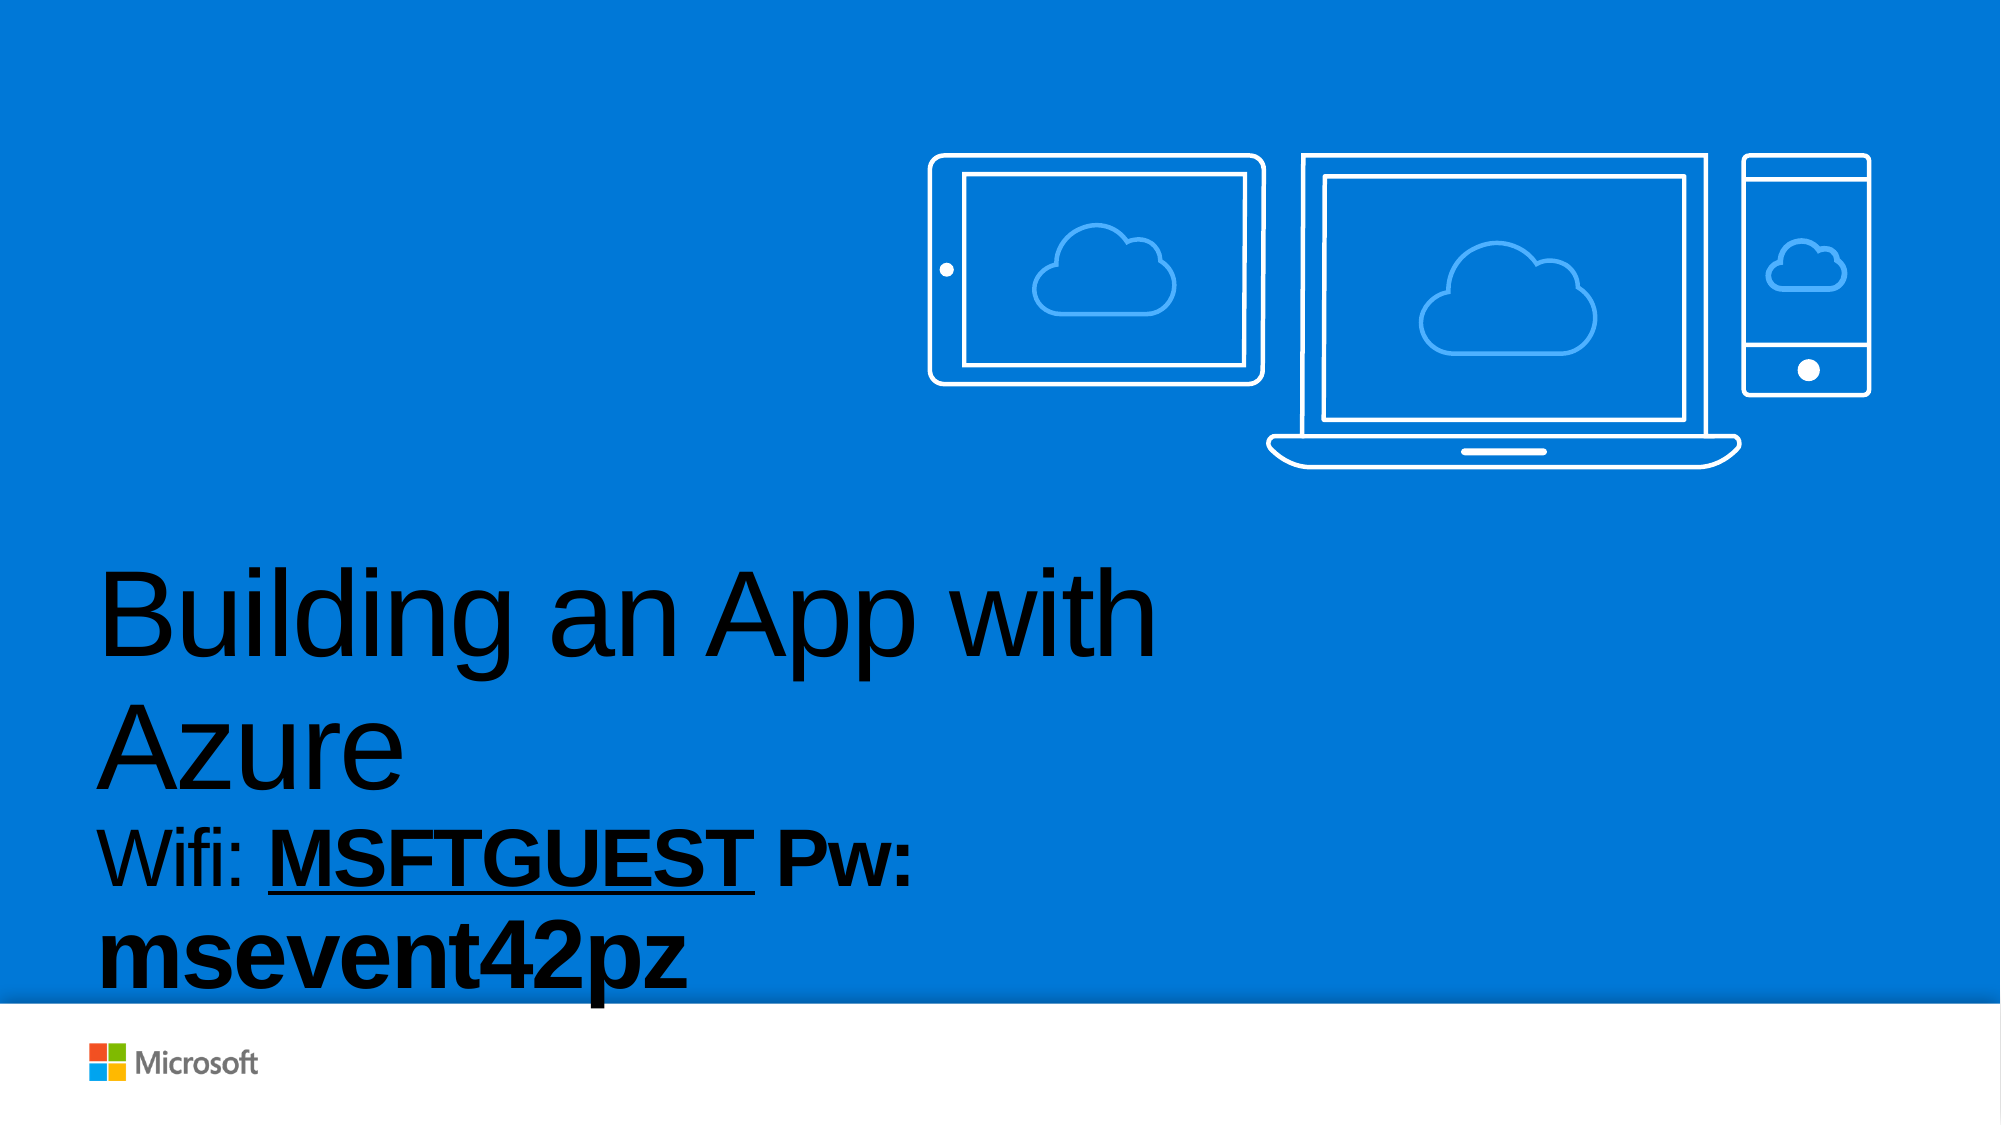

# Building an App with Azure Wifi: MSFTGUEST Pw: msevent42pz